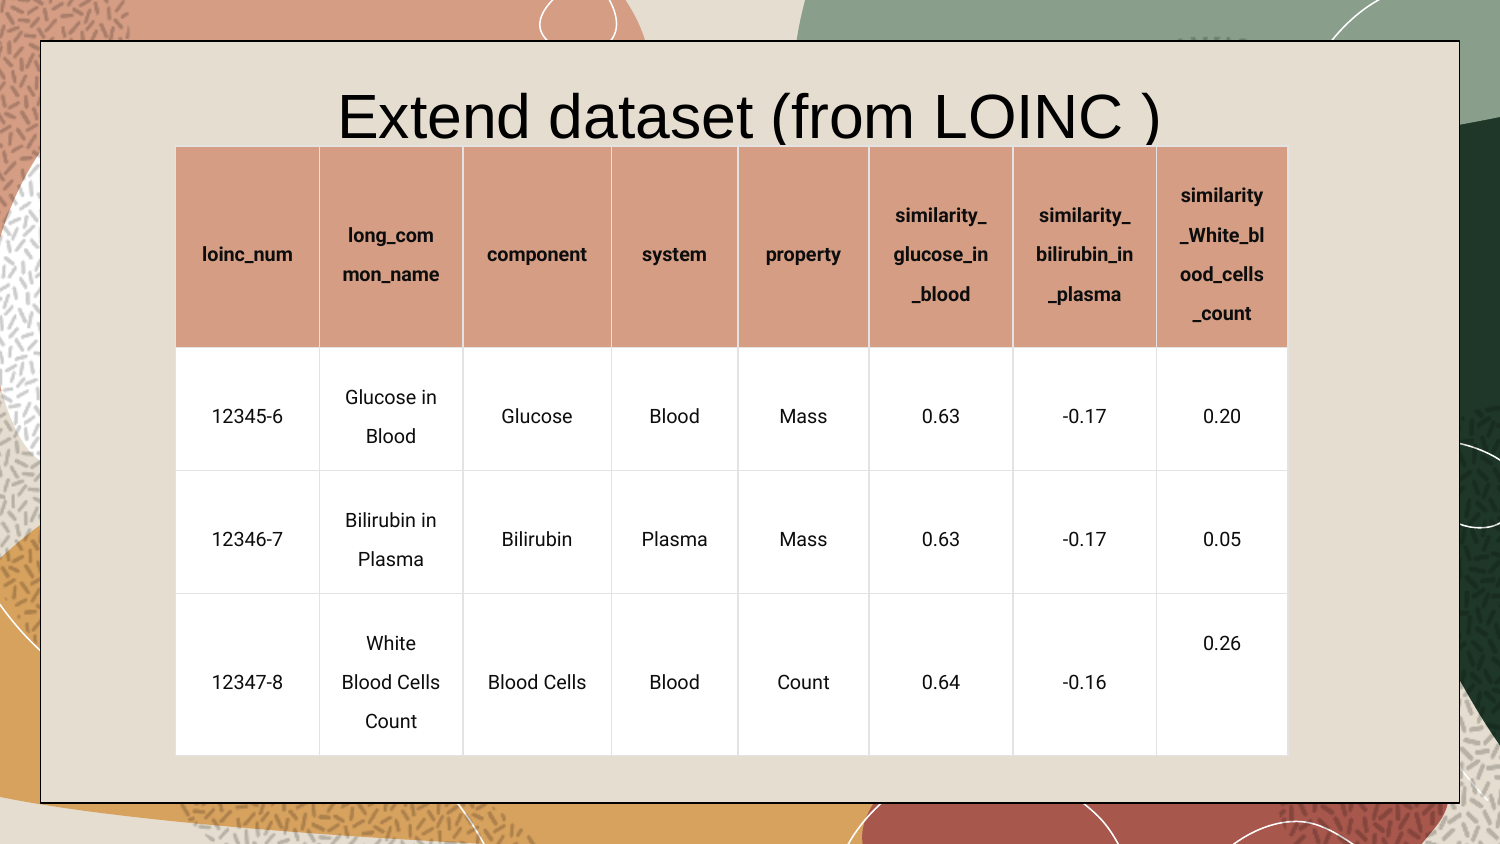

# Extend dataset (from LOINC )

| loinc\_num | long\_common\_name | component | system | property | similarity\_glucose\_in\_blood | similarity\_bilirubin\_in\_plasma | similarity\_White\_blood\_cells\_count |
| --- | --- | --- | --- | --- | --- | --- | --- |
| 12345-6 | Glucose in Blood | Glucose | Blood | Mass | 0.63 | -0.17 | 0.20 |
| 12346-7 | Bilirubin in Plasma | Bilirubin | Plasma | Mass | 0.63 | -0.17 | 0.05 |
| 12347-8 | White Blood Cells Count | Blood Cells | Blood | Count | 0.64 | -0.16 | 0.26 |